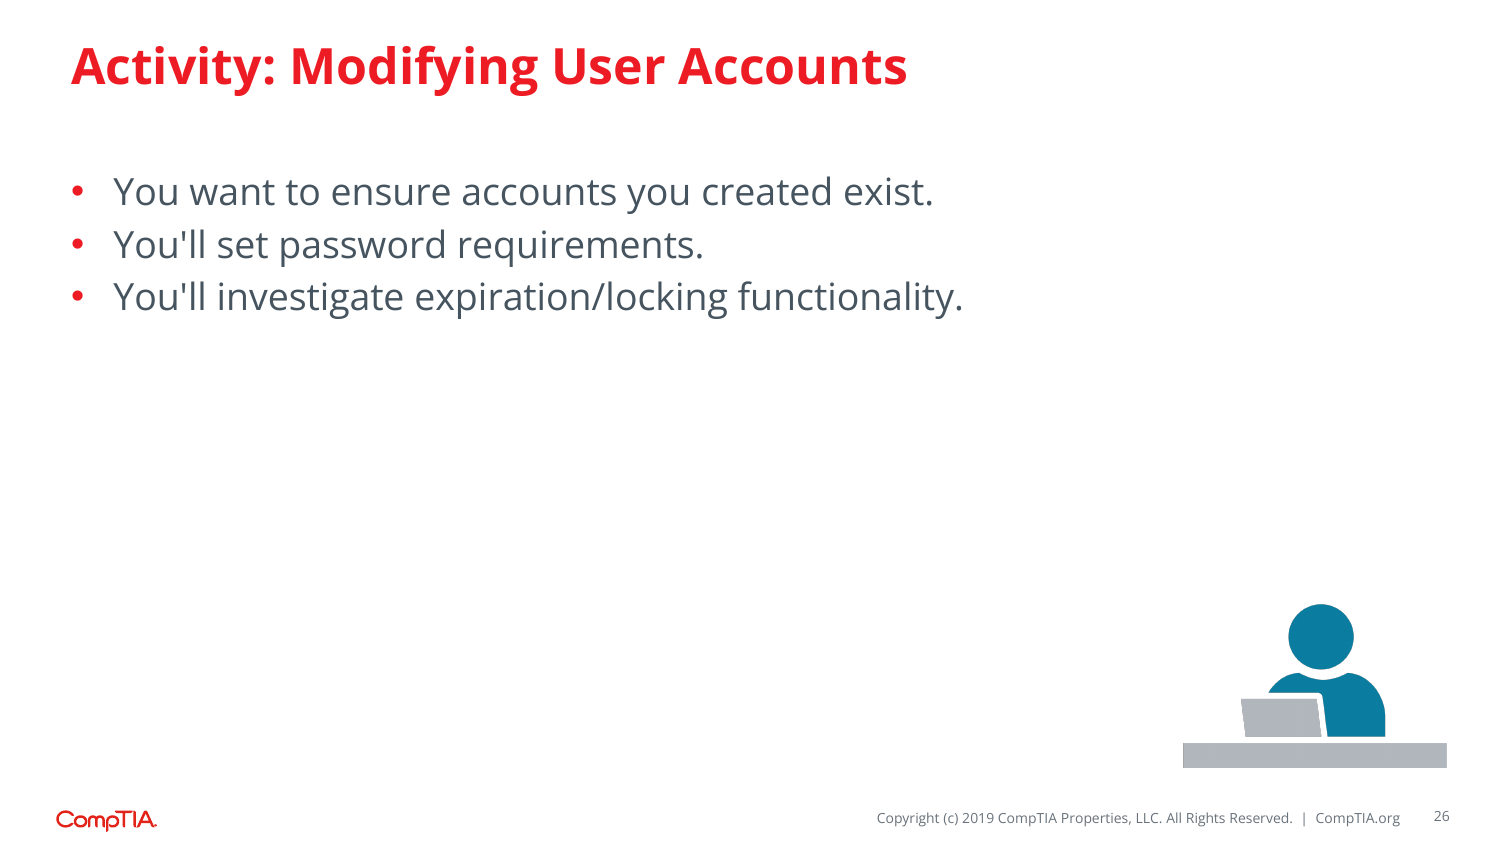

# Activity: Modifying User Accounts
You want to ensure accounts you created exist.
You'll set password requirements.
You'll investigate expiration/locking functionality.
26